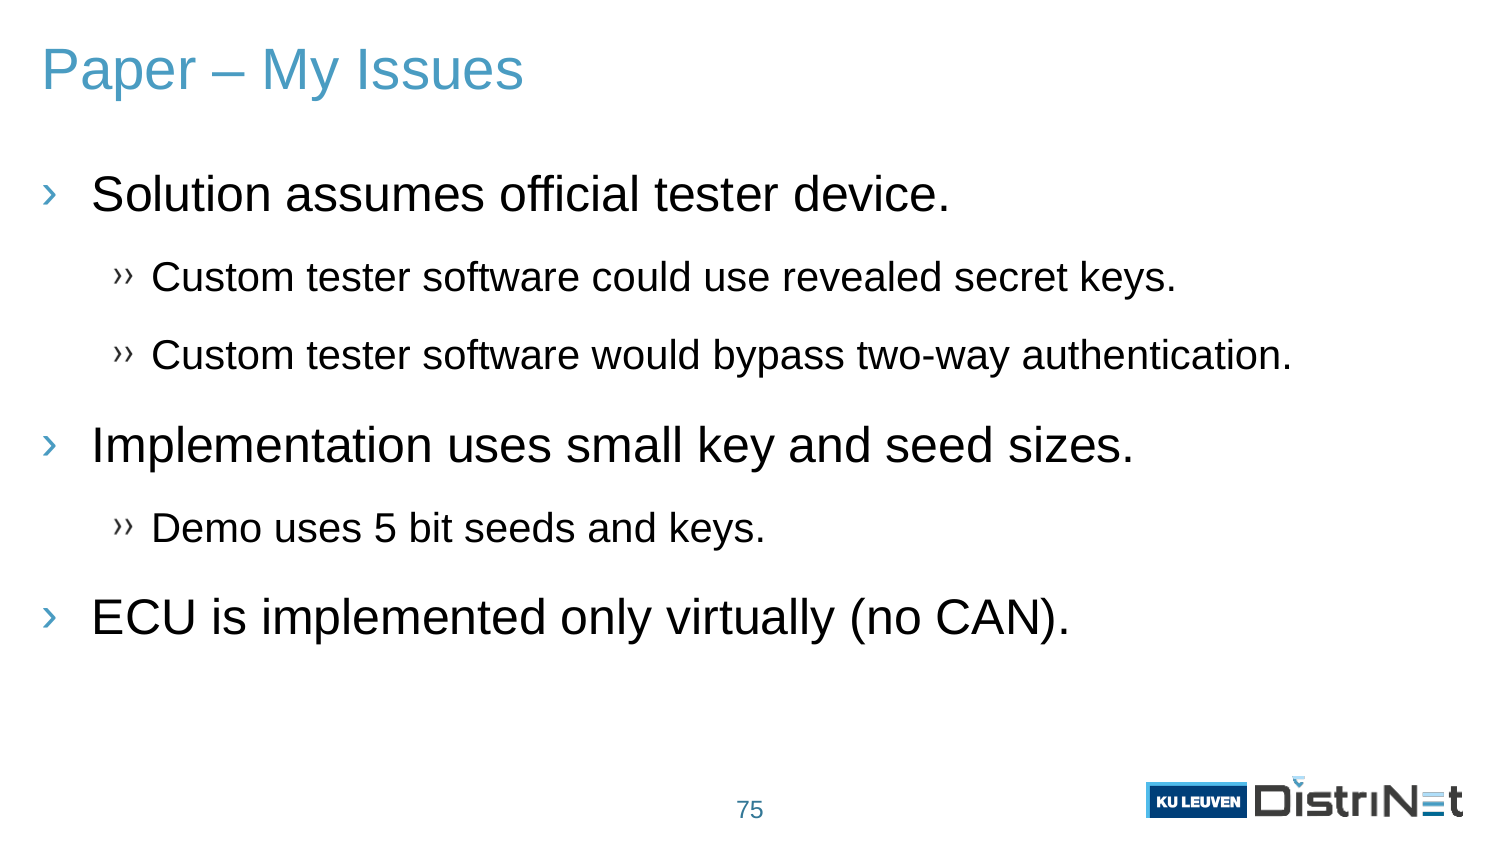

# Paper – My Issues
Solution assumes official tester device.
Custom tester software could use revealed secret keys.
Custom tester software would bypass two-way authentication.
Implementation uses small key and seed sizes.
Demo uses 5 bit seeds and keys.
ECU is implemented only virtually (no CAN).

75